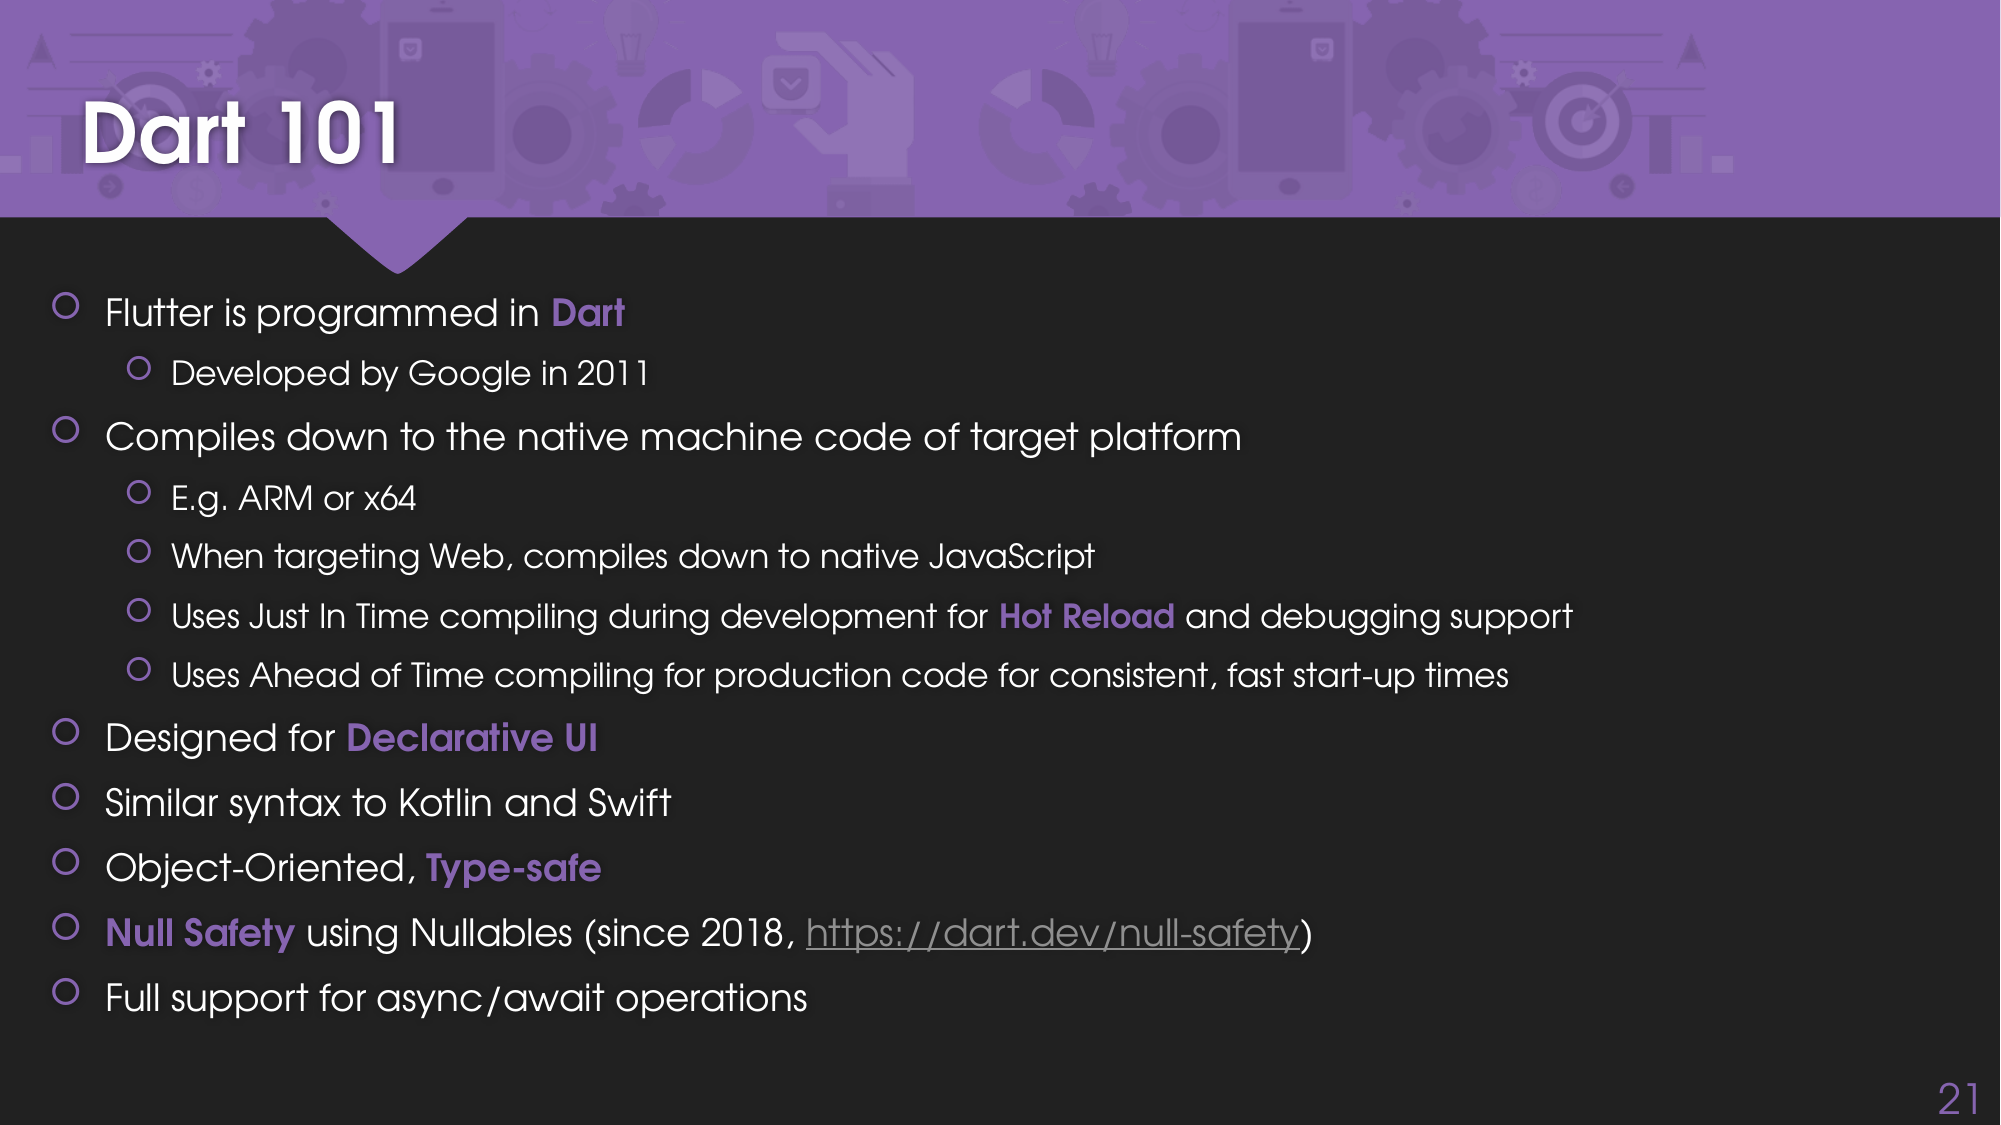

# Dart 101
Flutter is programmed in Dart
Developed by Google in 2011
Compiles down to the native machine code of target platform
E.g. ARM or x64
When targeting Web, compiles down to native JavaScript
Uses Just In Time compiling during development for Hot Reload and debugging support
Uses Ahead of Time compiling for production code for consistent, fast start-up times
Designed for Declarative UI
Similar syntax to Kotlin and Swift
Object-Oriented, Type-safe
Null Safety using Nullables (since 2018, https://dart.dev/null-safety)
Full support for async/await operations
21